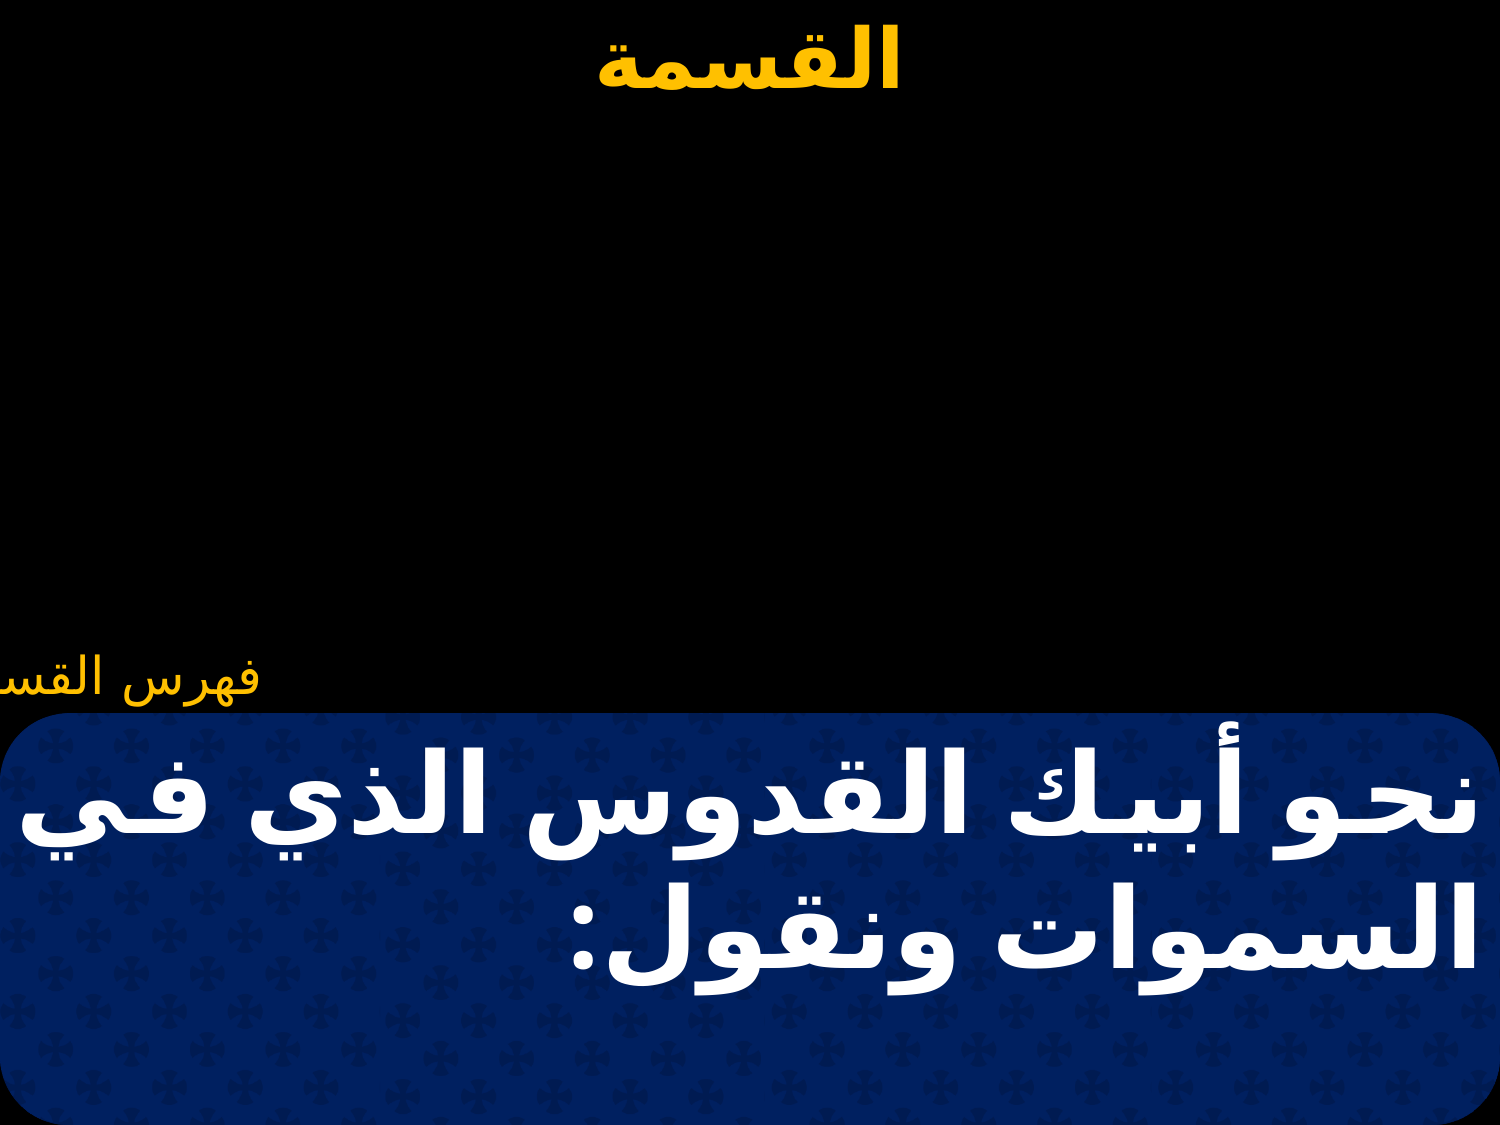

#
نحو أبيك القدوس الذي في السموات ونقول: